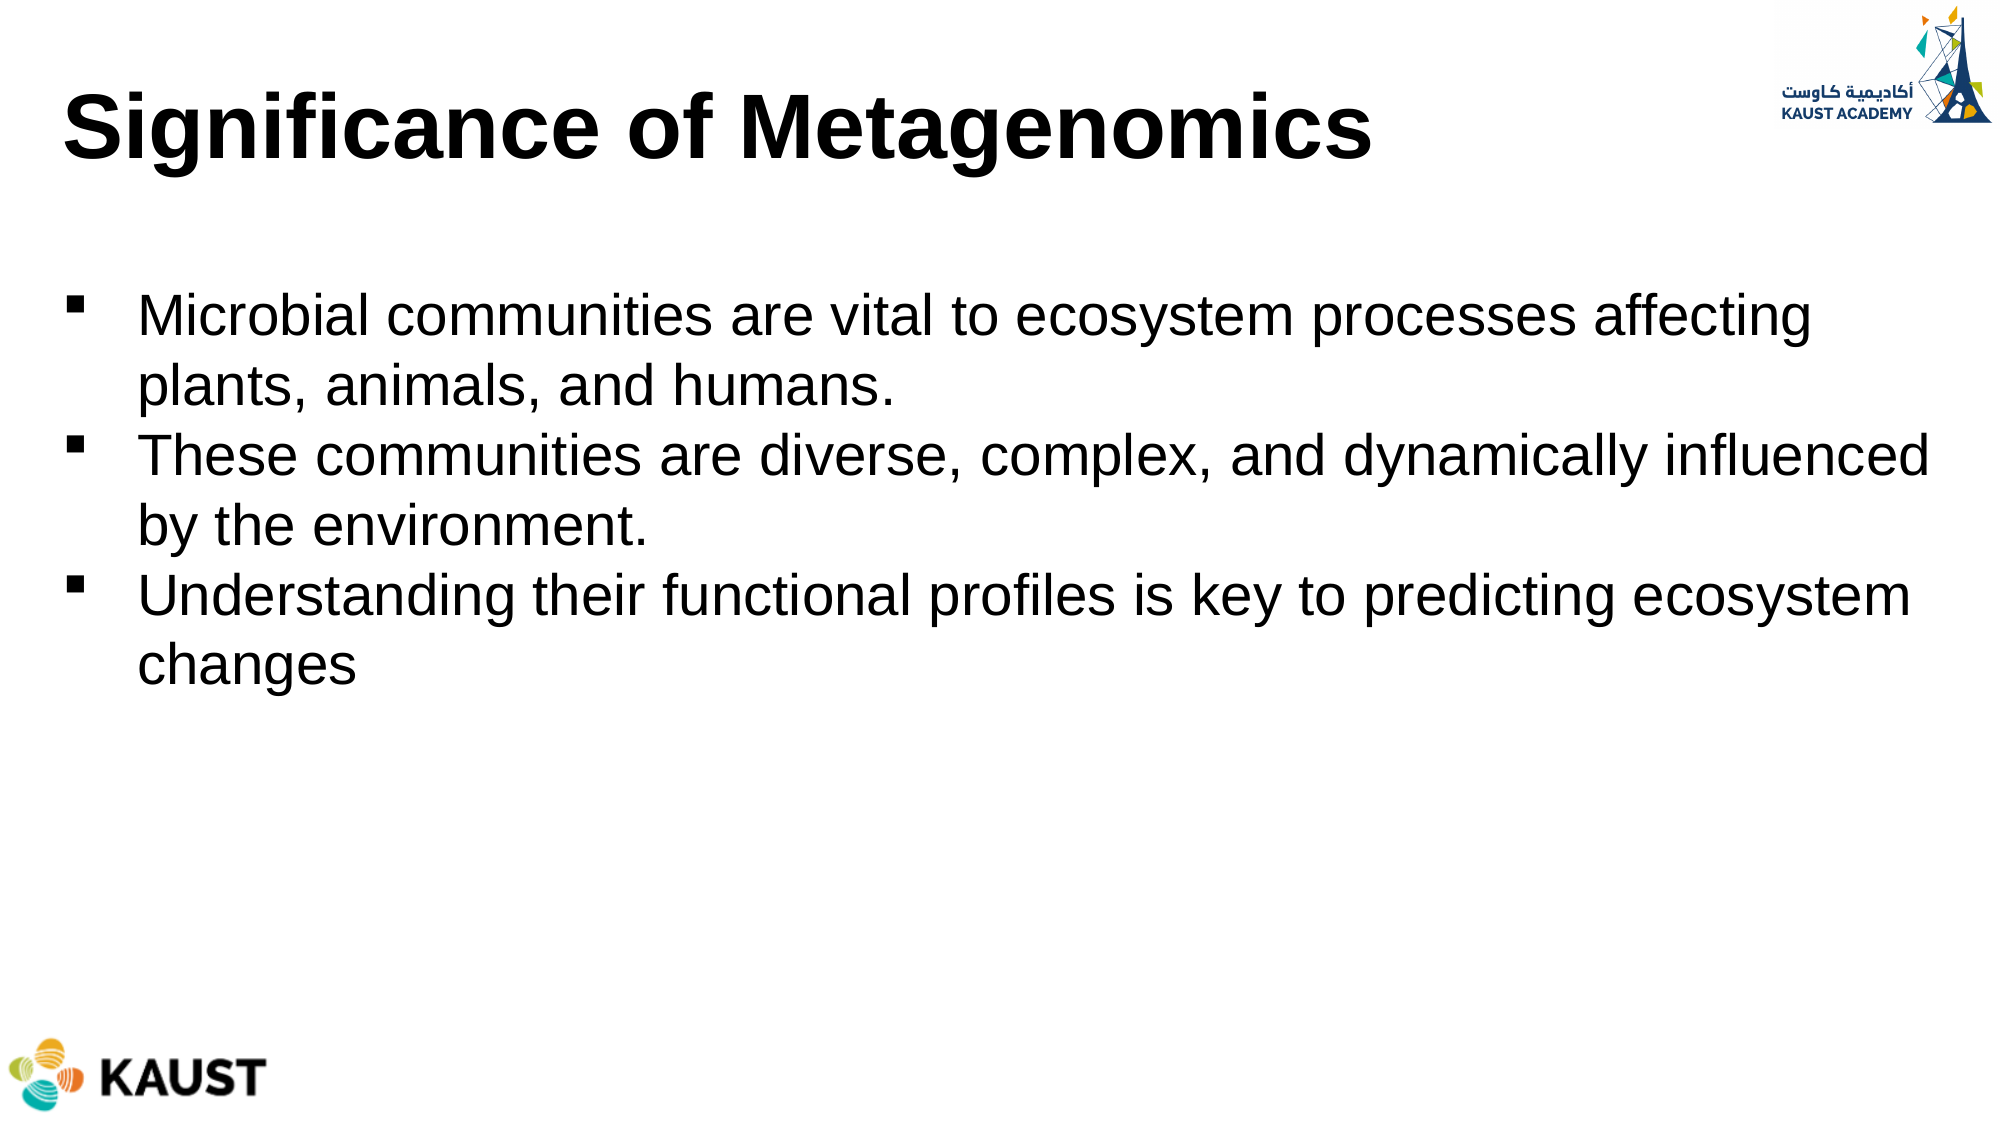

Significance of Metagenomics
Microbial communities are vital to ecosystem processes affecting plants, animals, and humans.
These communities are diverse, complex, and dynamically influenced by the environment.
Understanding their functional profiles is key to predicting ecosystem changes